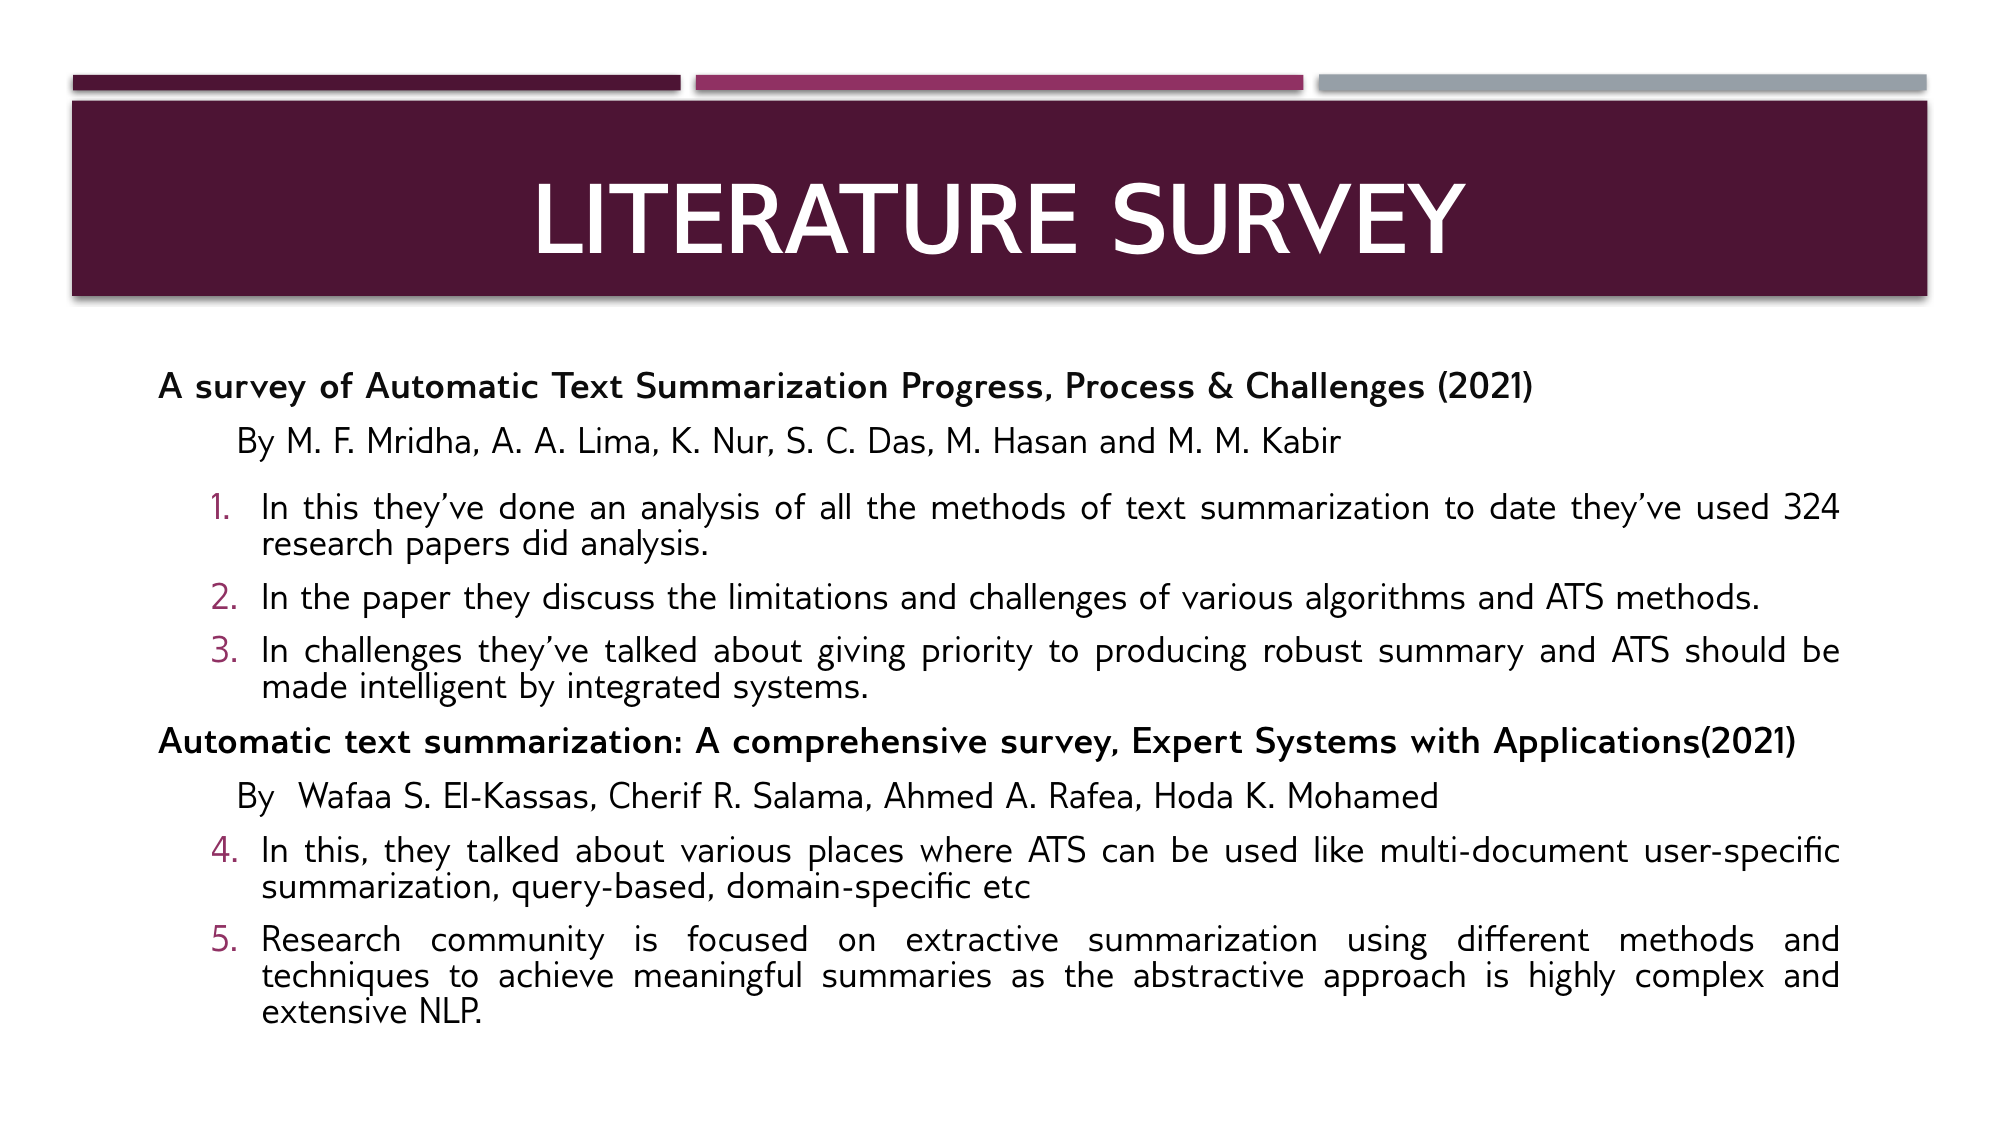

# Literature survey

A survey of Automatic Text Summarization Progress, Process & Challenges (2021)
       By M. F. Mridha, A. A. Lima, K. Nur, S. C. Das, M. Hasan and M. M. Kabir
In this they’ve done an analysis of all the methods of text summarization to date they’ve used 324 research papers did analysis.
In the paper they discuss the limitations and challenges of various algorithms and ATS methods.
In challenges they’ve talked about giving priority to producing robust summary and ATS should be made intelligent by integrated systems.
Automatic text summarization: A comprehensive survey, Expert Systems with Applications(2021)
       By  Wafaa S. El-Kassas, Cherif R. Salama, Ahmed A. Rafea, Hoda K. Mohamed
In this, they talked about various places where ATS can be used like multi-document user-specific summarization, query-based, domain-specific etc
Research community is focused on extractive summarization using different methods and techniques to achieve meaningful summaries as the abstractive approach is highly complex and extensive NLP.